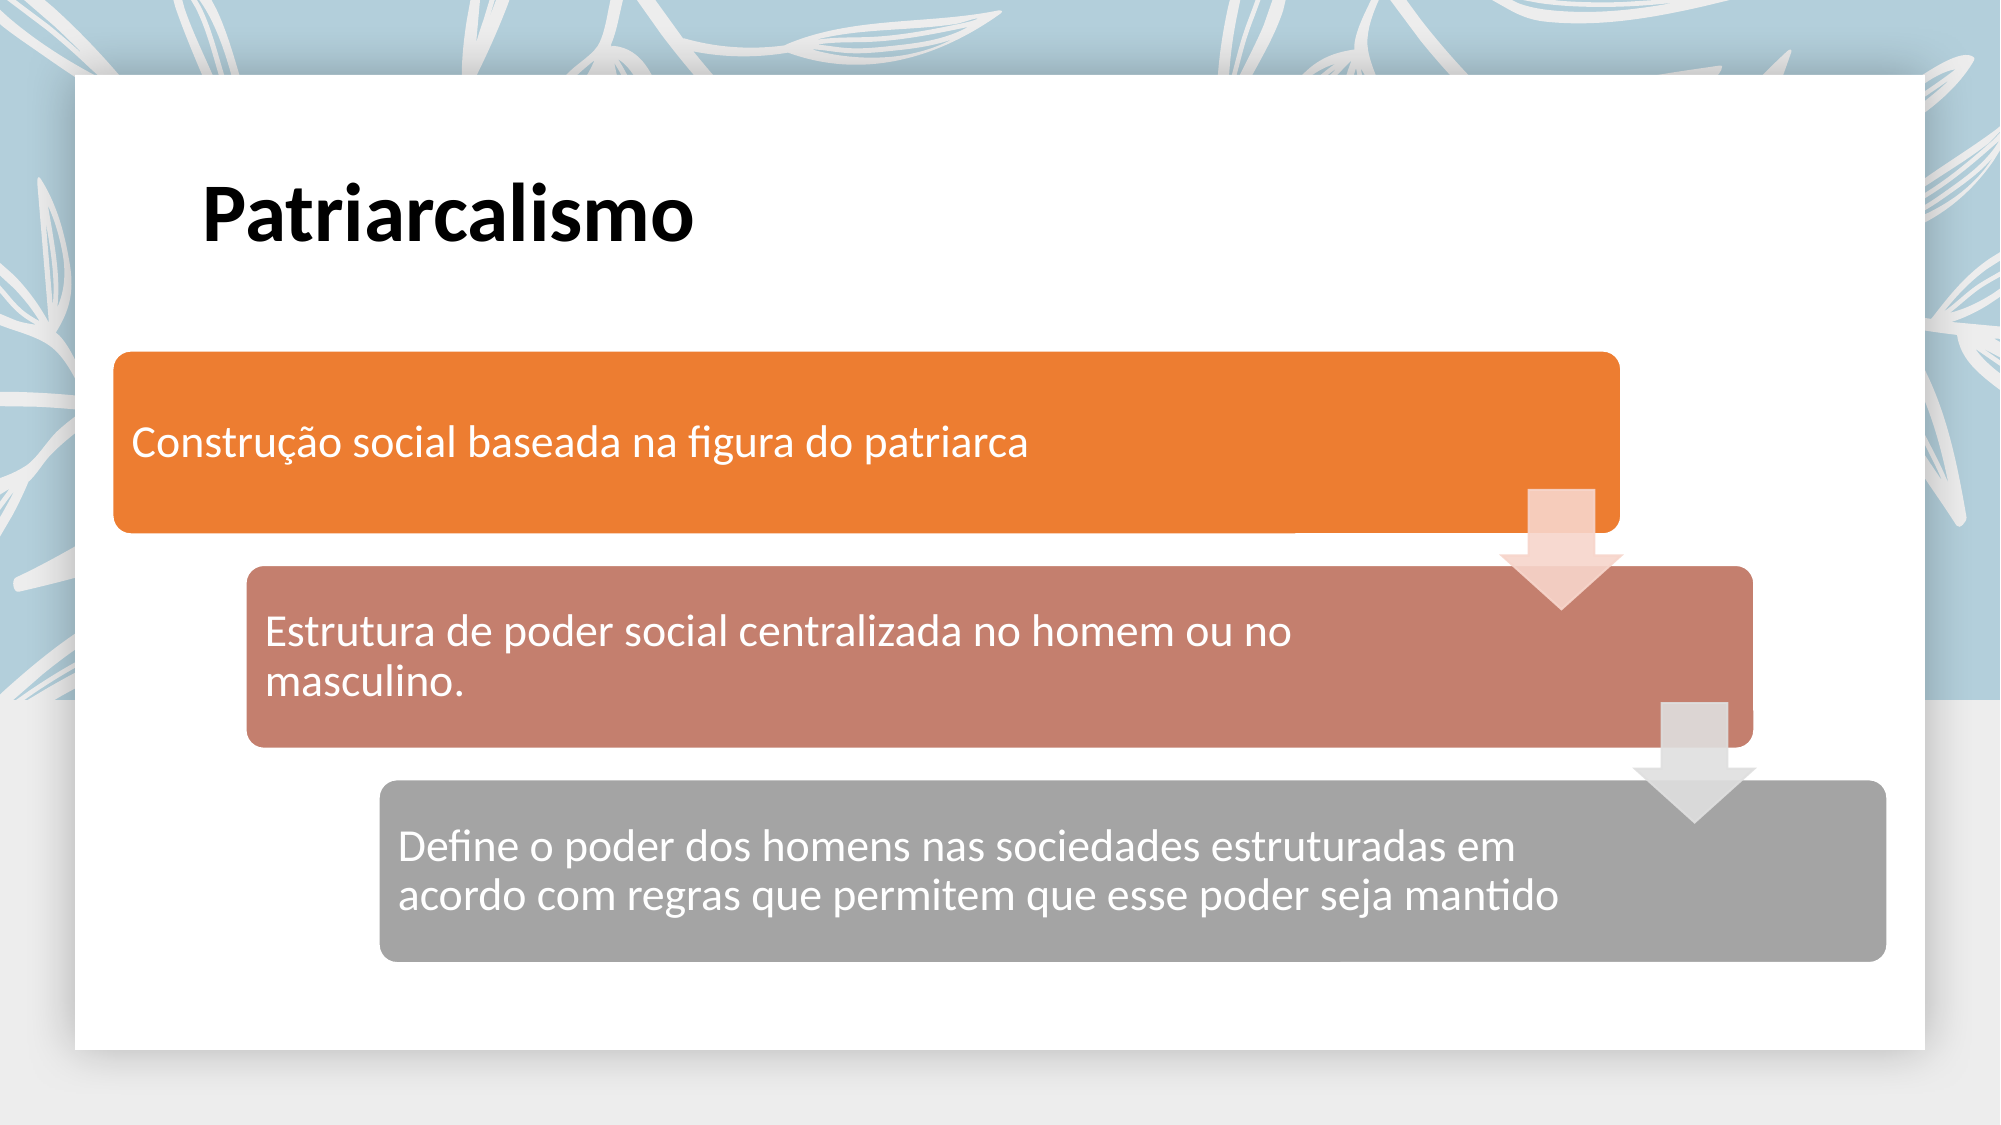

# Patriarcalismo

Construção social baseada na figura do patriarca

Estrutura de poder social centralizada no homem ou no masculino.

Define o poder dos homens nas sociedades estruturadas em acordo com regras que permitem que esse poder seja mantido